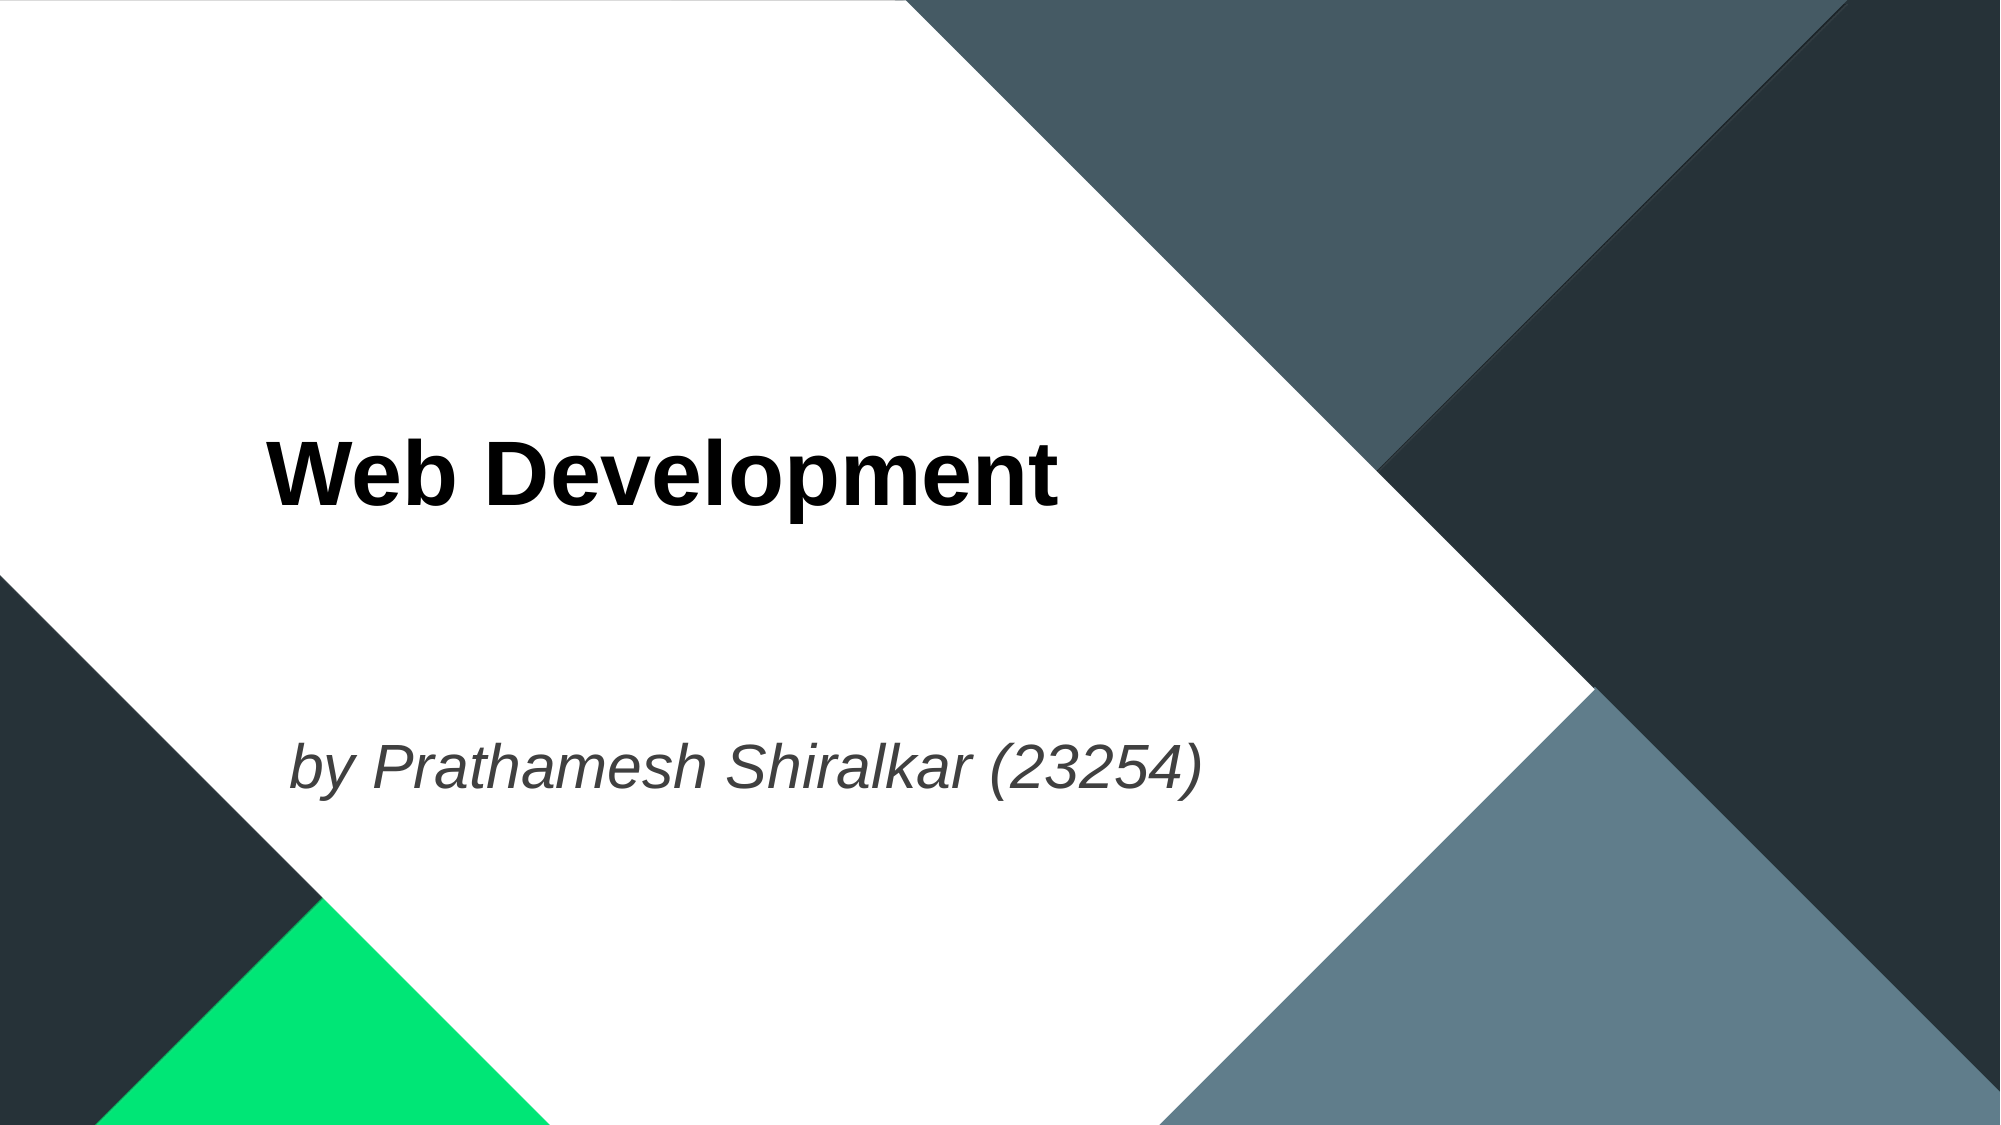

Web Development
Domain Introduction

by Prathamesh Shiralkar (23254)